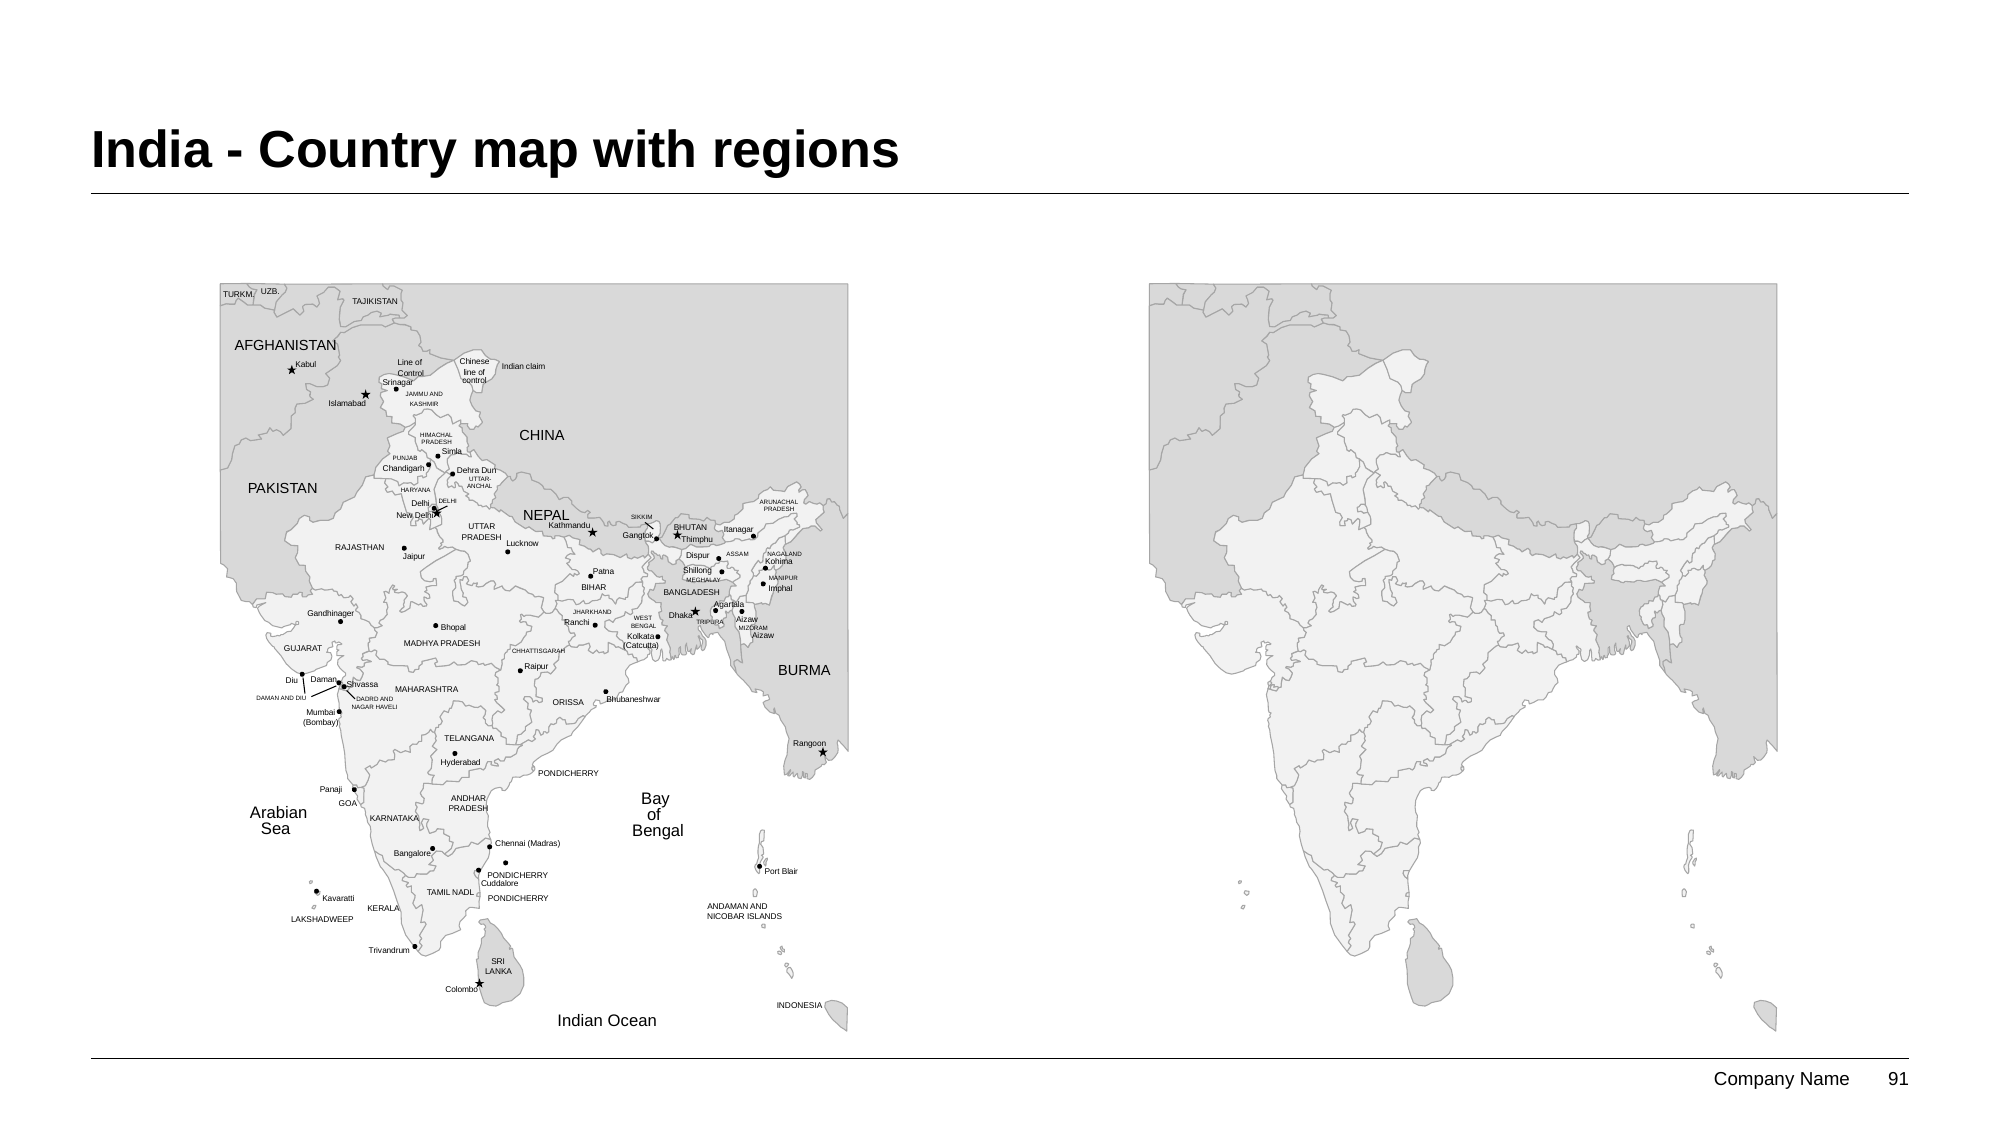

# India - Country map with regions

UZB.
TURKM.
TAJIKISTAN
AFGHANISTAN

Chinese
Line of
Kabul
Indian claim

line of
Control
control
Srinagar

JAMMU AND
Islamabad
KASHMIR
CHINA
HIMACHAL
PRADESH
Simla

PUNJAB

Chandigarh
Dehra Dun

UTTAR-
PAKISTAN
ANCHAL
HARYANA
DELHI
Delhi
ARUNACHAL
PRADESH
NEPAL

New Delhi
SIKKIM
Kathmandu
UTTAR

BHUTAN
Itanagar

Gangtok

PRADESH

Thimphu

Lucknow
RAJASTHAN

Dispur
ASSAM
NAGALAND
Jaipur
Kohima

Shillong

Patna

MANIPUR
MEGHALAY

BIHAR
Imphal
BANGLADESH
Agartala

JHARKHAND
Gandhinager

Dhaka
WEST
Aizaw
Ranchi
TRIPURA

BENGAL
Bhopal

MIZORAM
Aizaw
Kolkata

MADHYA PRADESH
(Catcutta)
GUJARAT
CHHATTISGARAH
BURMA
Raipur

Daman
Diu

Shvassa

MAHARASHTRA

DAMAN AND DIU
Bhubaneshwar
DADRD AND
ORISSA
NAGAR HAVELI
Mumbai

(Bombay)
TELANGANA
Rangoon

Hyderabad
PONDICHERRY
Panaji

Bay
ANDHAR
GOA
Arabian
PRADESH
of
KARNATAKA
Sea
Bengal
Chennai (Madras)

Bangalore

Port Blair

PONDICHERRY
Cuddalore
TAMIL NADL

Kavaratti
PONDICHERRY
ANDAMAN AND
KERALA
NICOBAR ISLANDS
LAKSHADWEEP

Trivandrum
SRI
LANKA

Colombo
INDONESIA
Indian Ocean